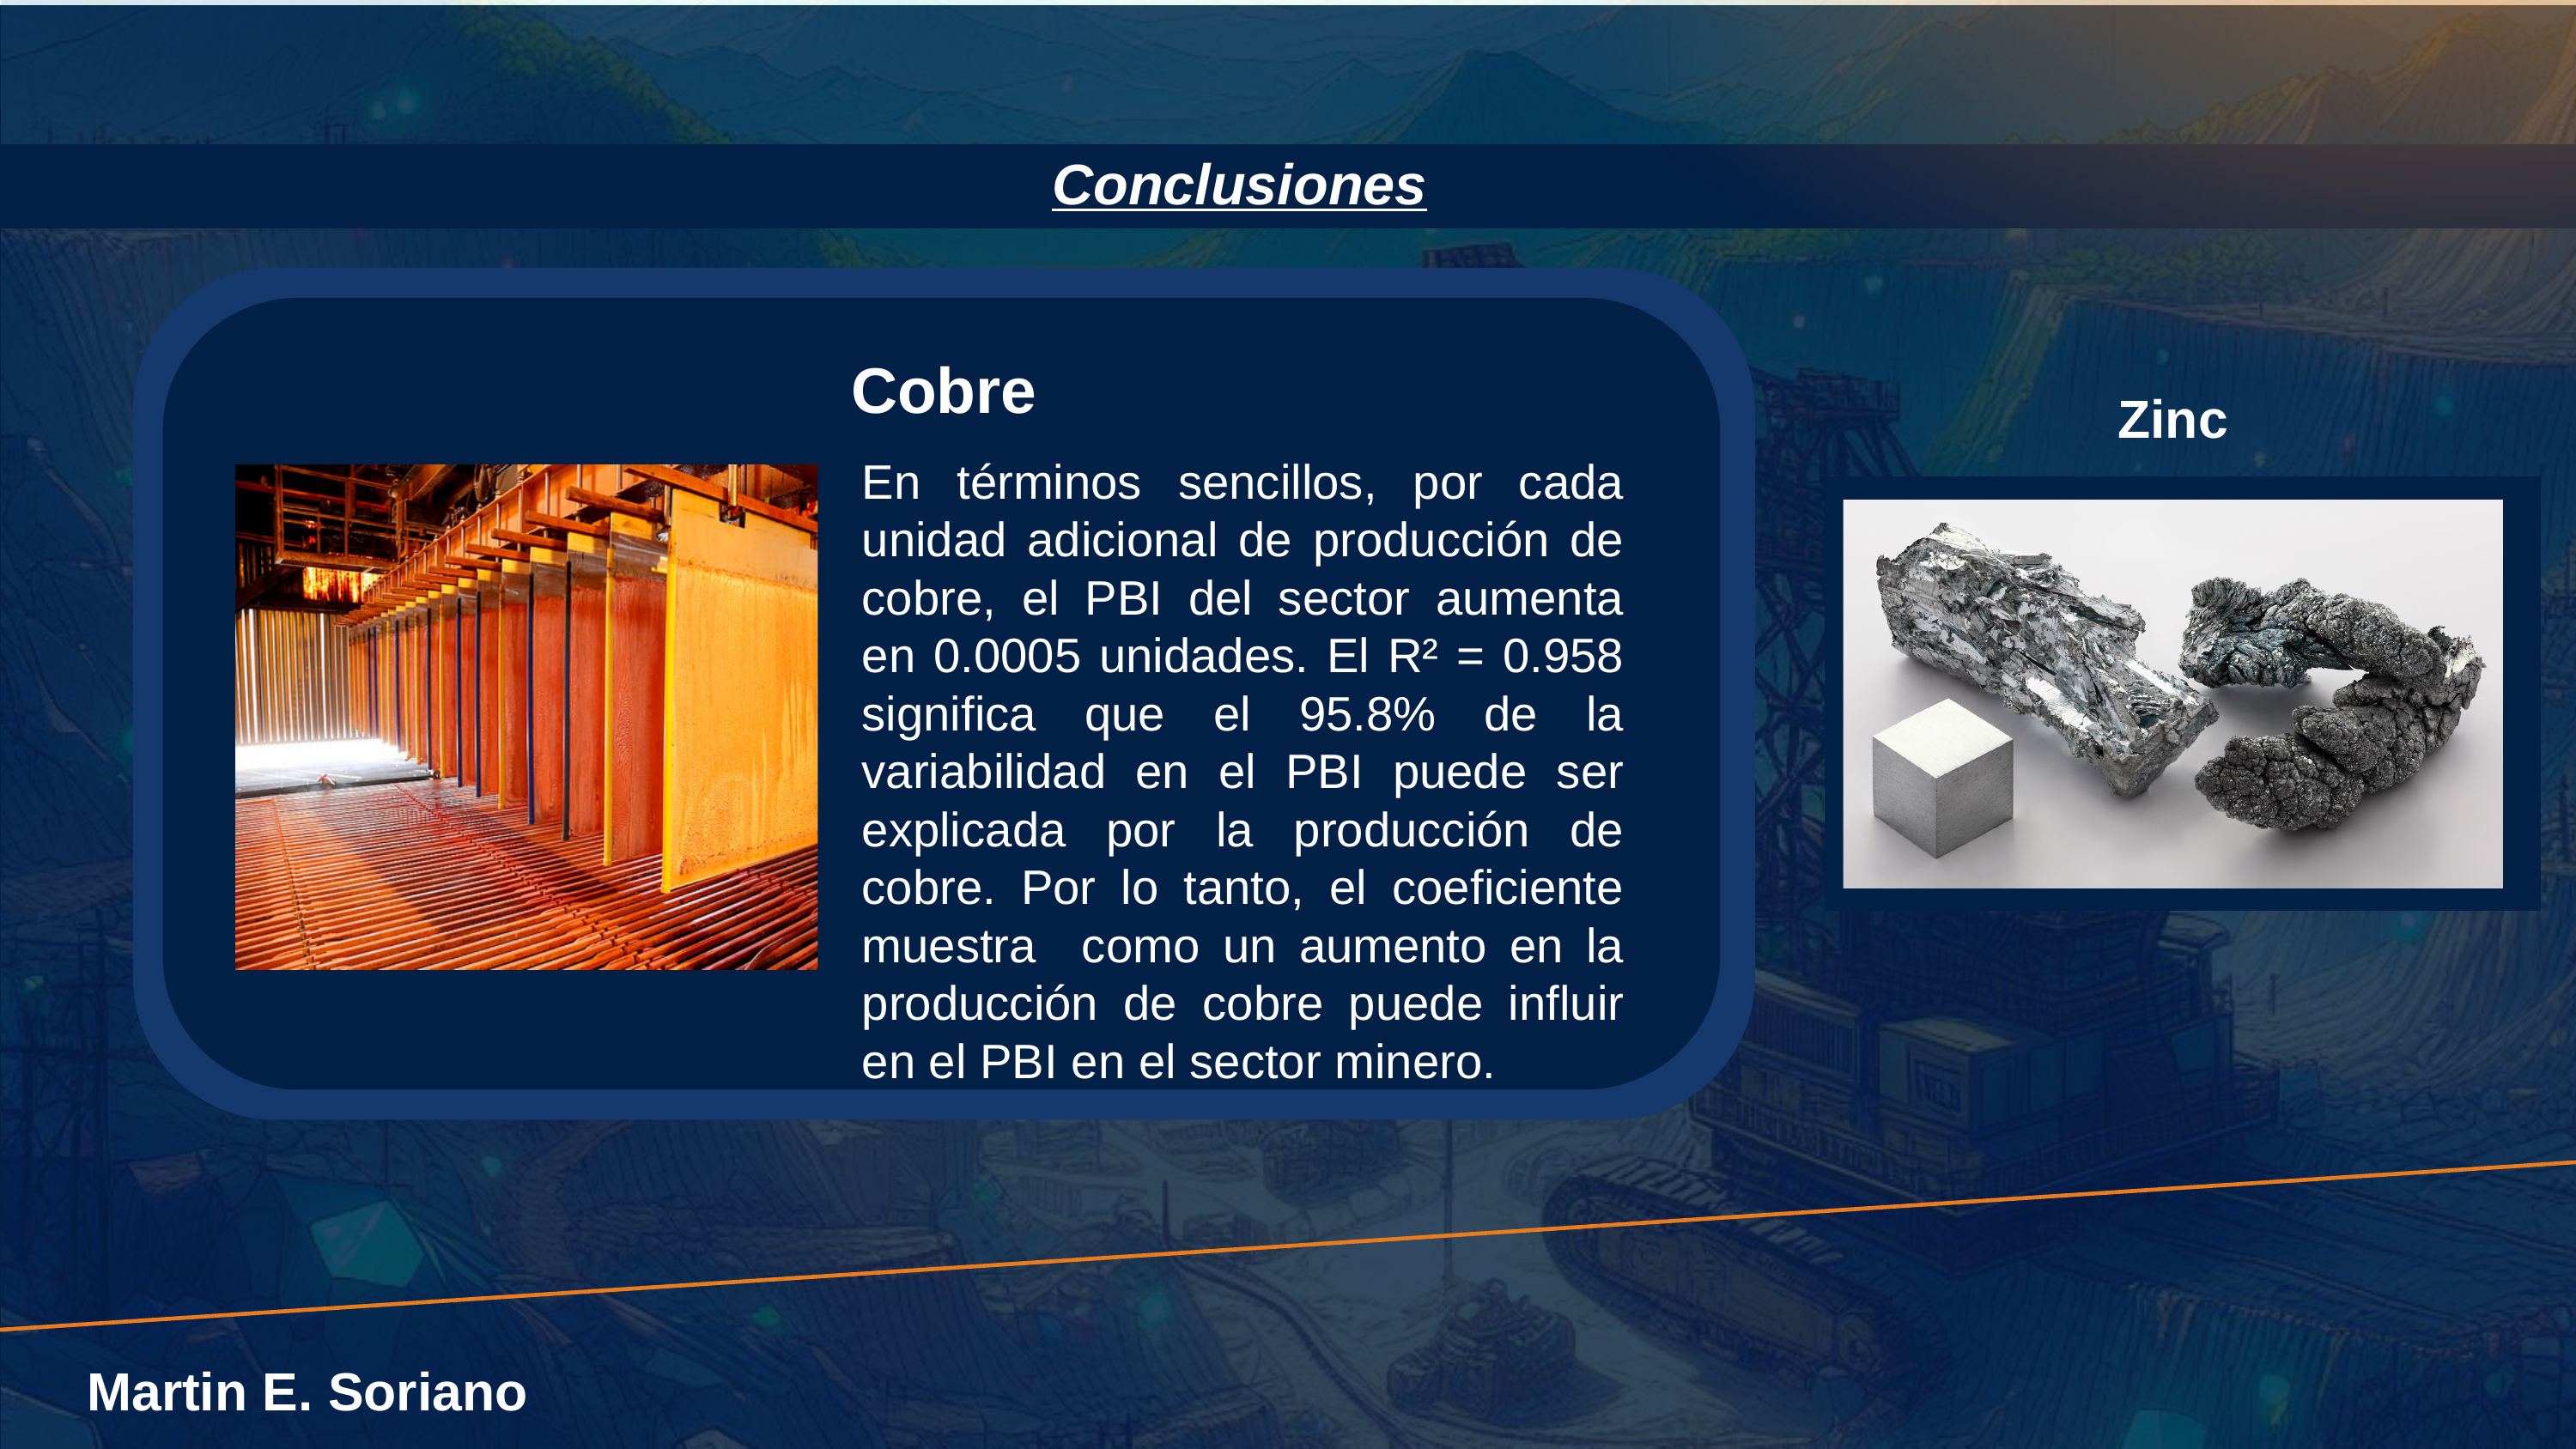

Conclusiones

Cobre
Zinc
En términos sencillos, por cada unidad adicional de producción de cobre, el PBI del sector aumenta en 0.0005 unidades. El R² = 0.958 significa que el 95.8% de la variabilidad en el PBI puede ser explicada por la producción de cobre. Por lo tanto, el coeficiente muestra  como un aumento en la producción de cobre puede influir en el PBI en el sector minero.

Plata

Martin E. Soriano